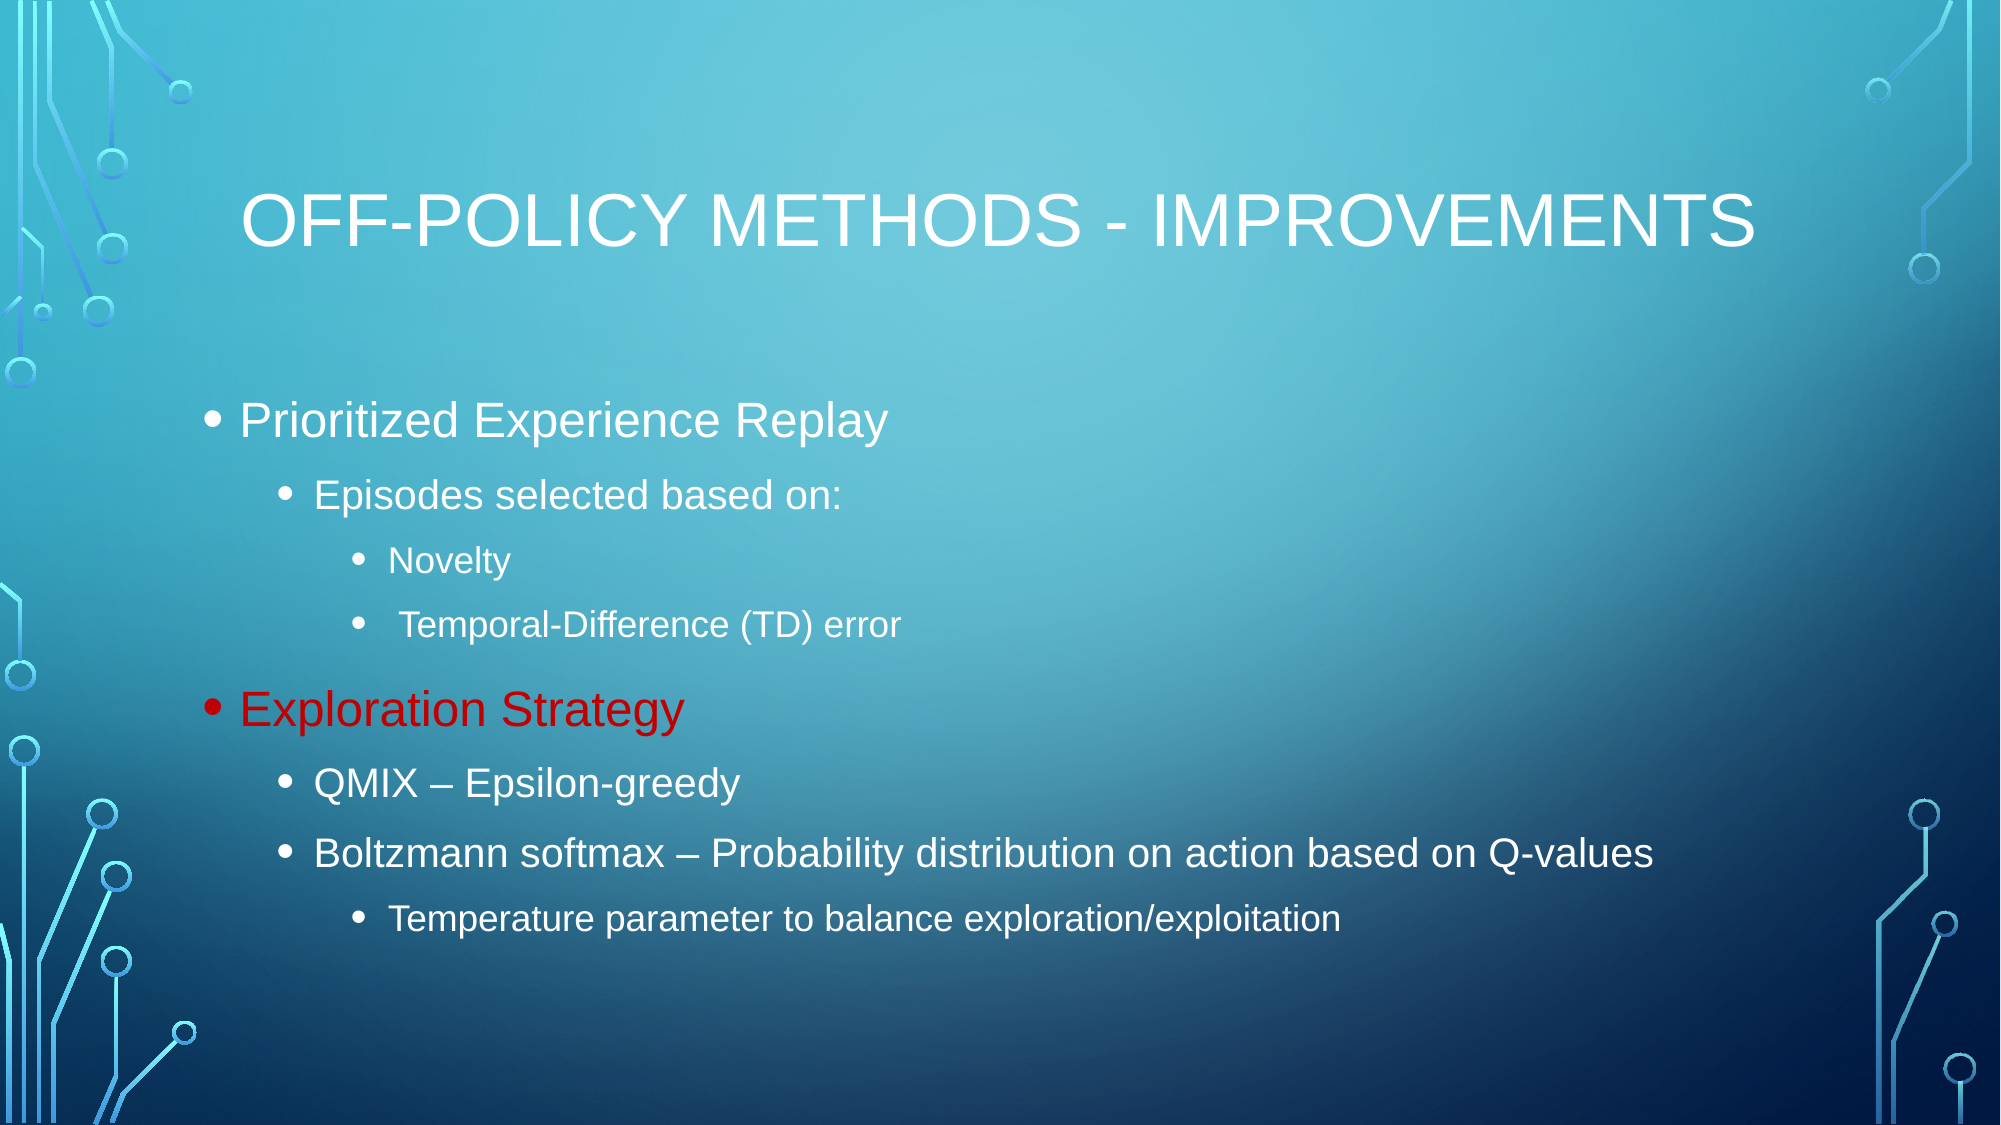

# Off-policy methods - improvements
Prioritized Experience Replay
Episodes selected based on:
Novelty
 Temporal-Difference (TD) error
Exploration Strategy
QMIX – Epsilon-greedy
Boltzmann softmax – Probability distribution on action based on Q-values
Temperature parameter to balance exploration/exploitation